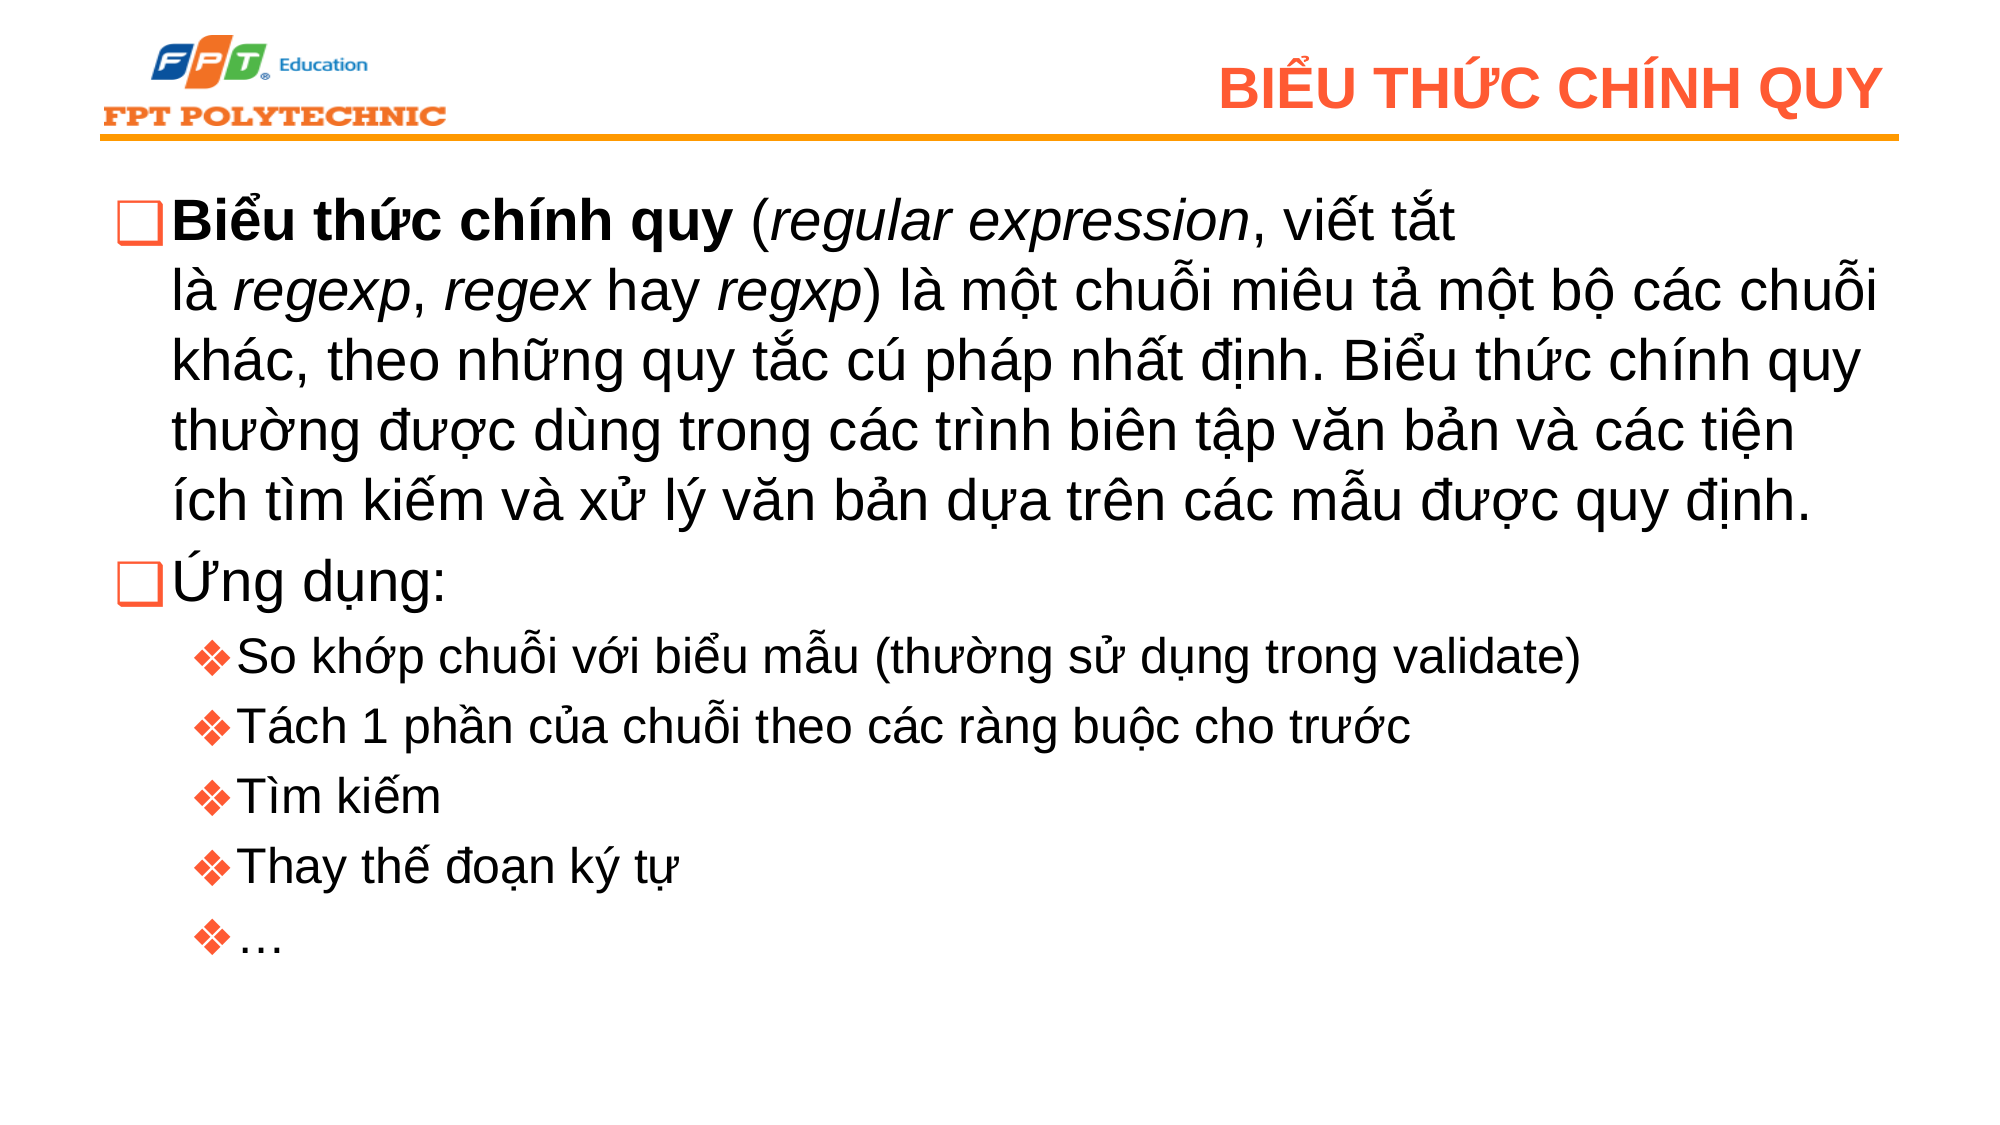

# Biểu thức chính quy
Biểu thức chính quy (regular expression, viết tắt là regexp, regex hay regxp) là một chuỗi miêu tả một bộ các chuỗi khác, theo những quy tắc cú pháp nhất định. Biểu thức chính quy thường được dùng trong các trình biên tập văn bản và các tiện ích tìm kiếm và xử lý văn bản dựa trên các mẫu được quy định.
Ứng dụng:
So khớp chuỗi với biểu mẫu (thường sử dụng trong validate)
Tách 1 phần của chuỗi theo các ràng buộc cho trước
Tìm kiếm
Thay thế đoạn ký tự
…